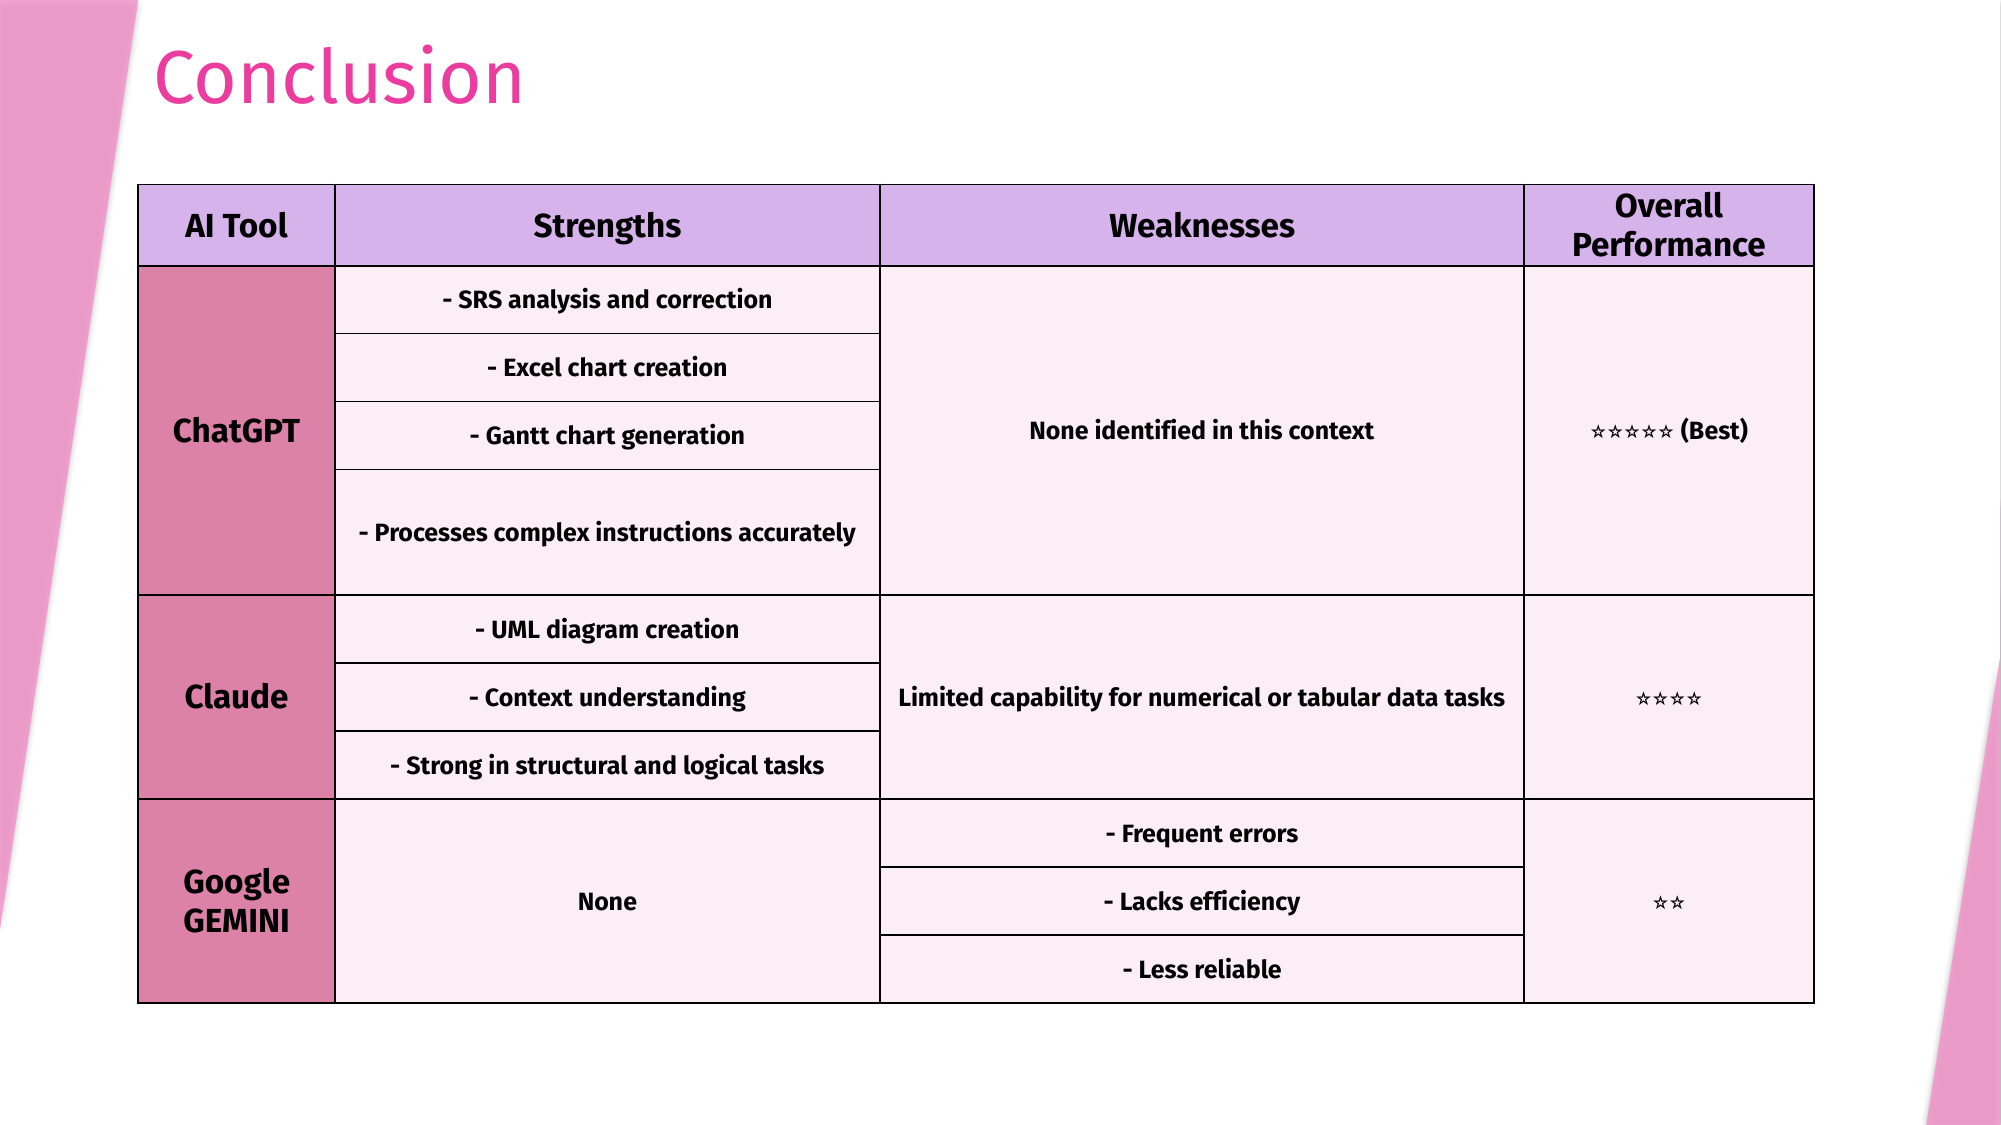

# Conclusion
| AI Tool | Strengths | Weaknesses | Overall Performance |
| --- | --- | --- | --- |
| ChatGPT | - SRS analysis and correction | None identified in this context | ⭐⭐⭐⭐⭐ (Best) |
|  | - Excel chart creation |  |  |
|  | - Gantt chart generation |  |  |
|  | - Processes complex instructions accurately |  |  |
| Claude | - UML diagram creation | Limited capability for numerical or tabular data tasks | ⭐⭐⭐⭐ |
|  | - Context understanding |  |  |
|  | - Strong in structural and logical tasks |  |  |
| Google GEMINI | None | - Frequent errors | ⭐⭐ |
|  |  | - Lacks efficiency |  |
|  |  | - Less reliable |  |